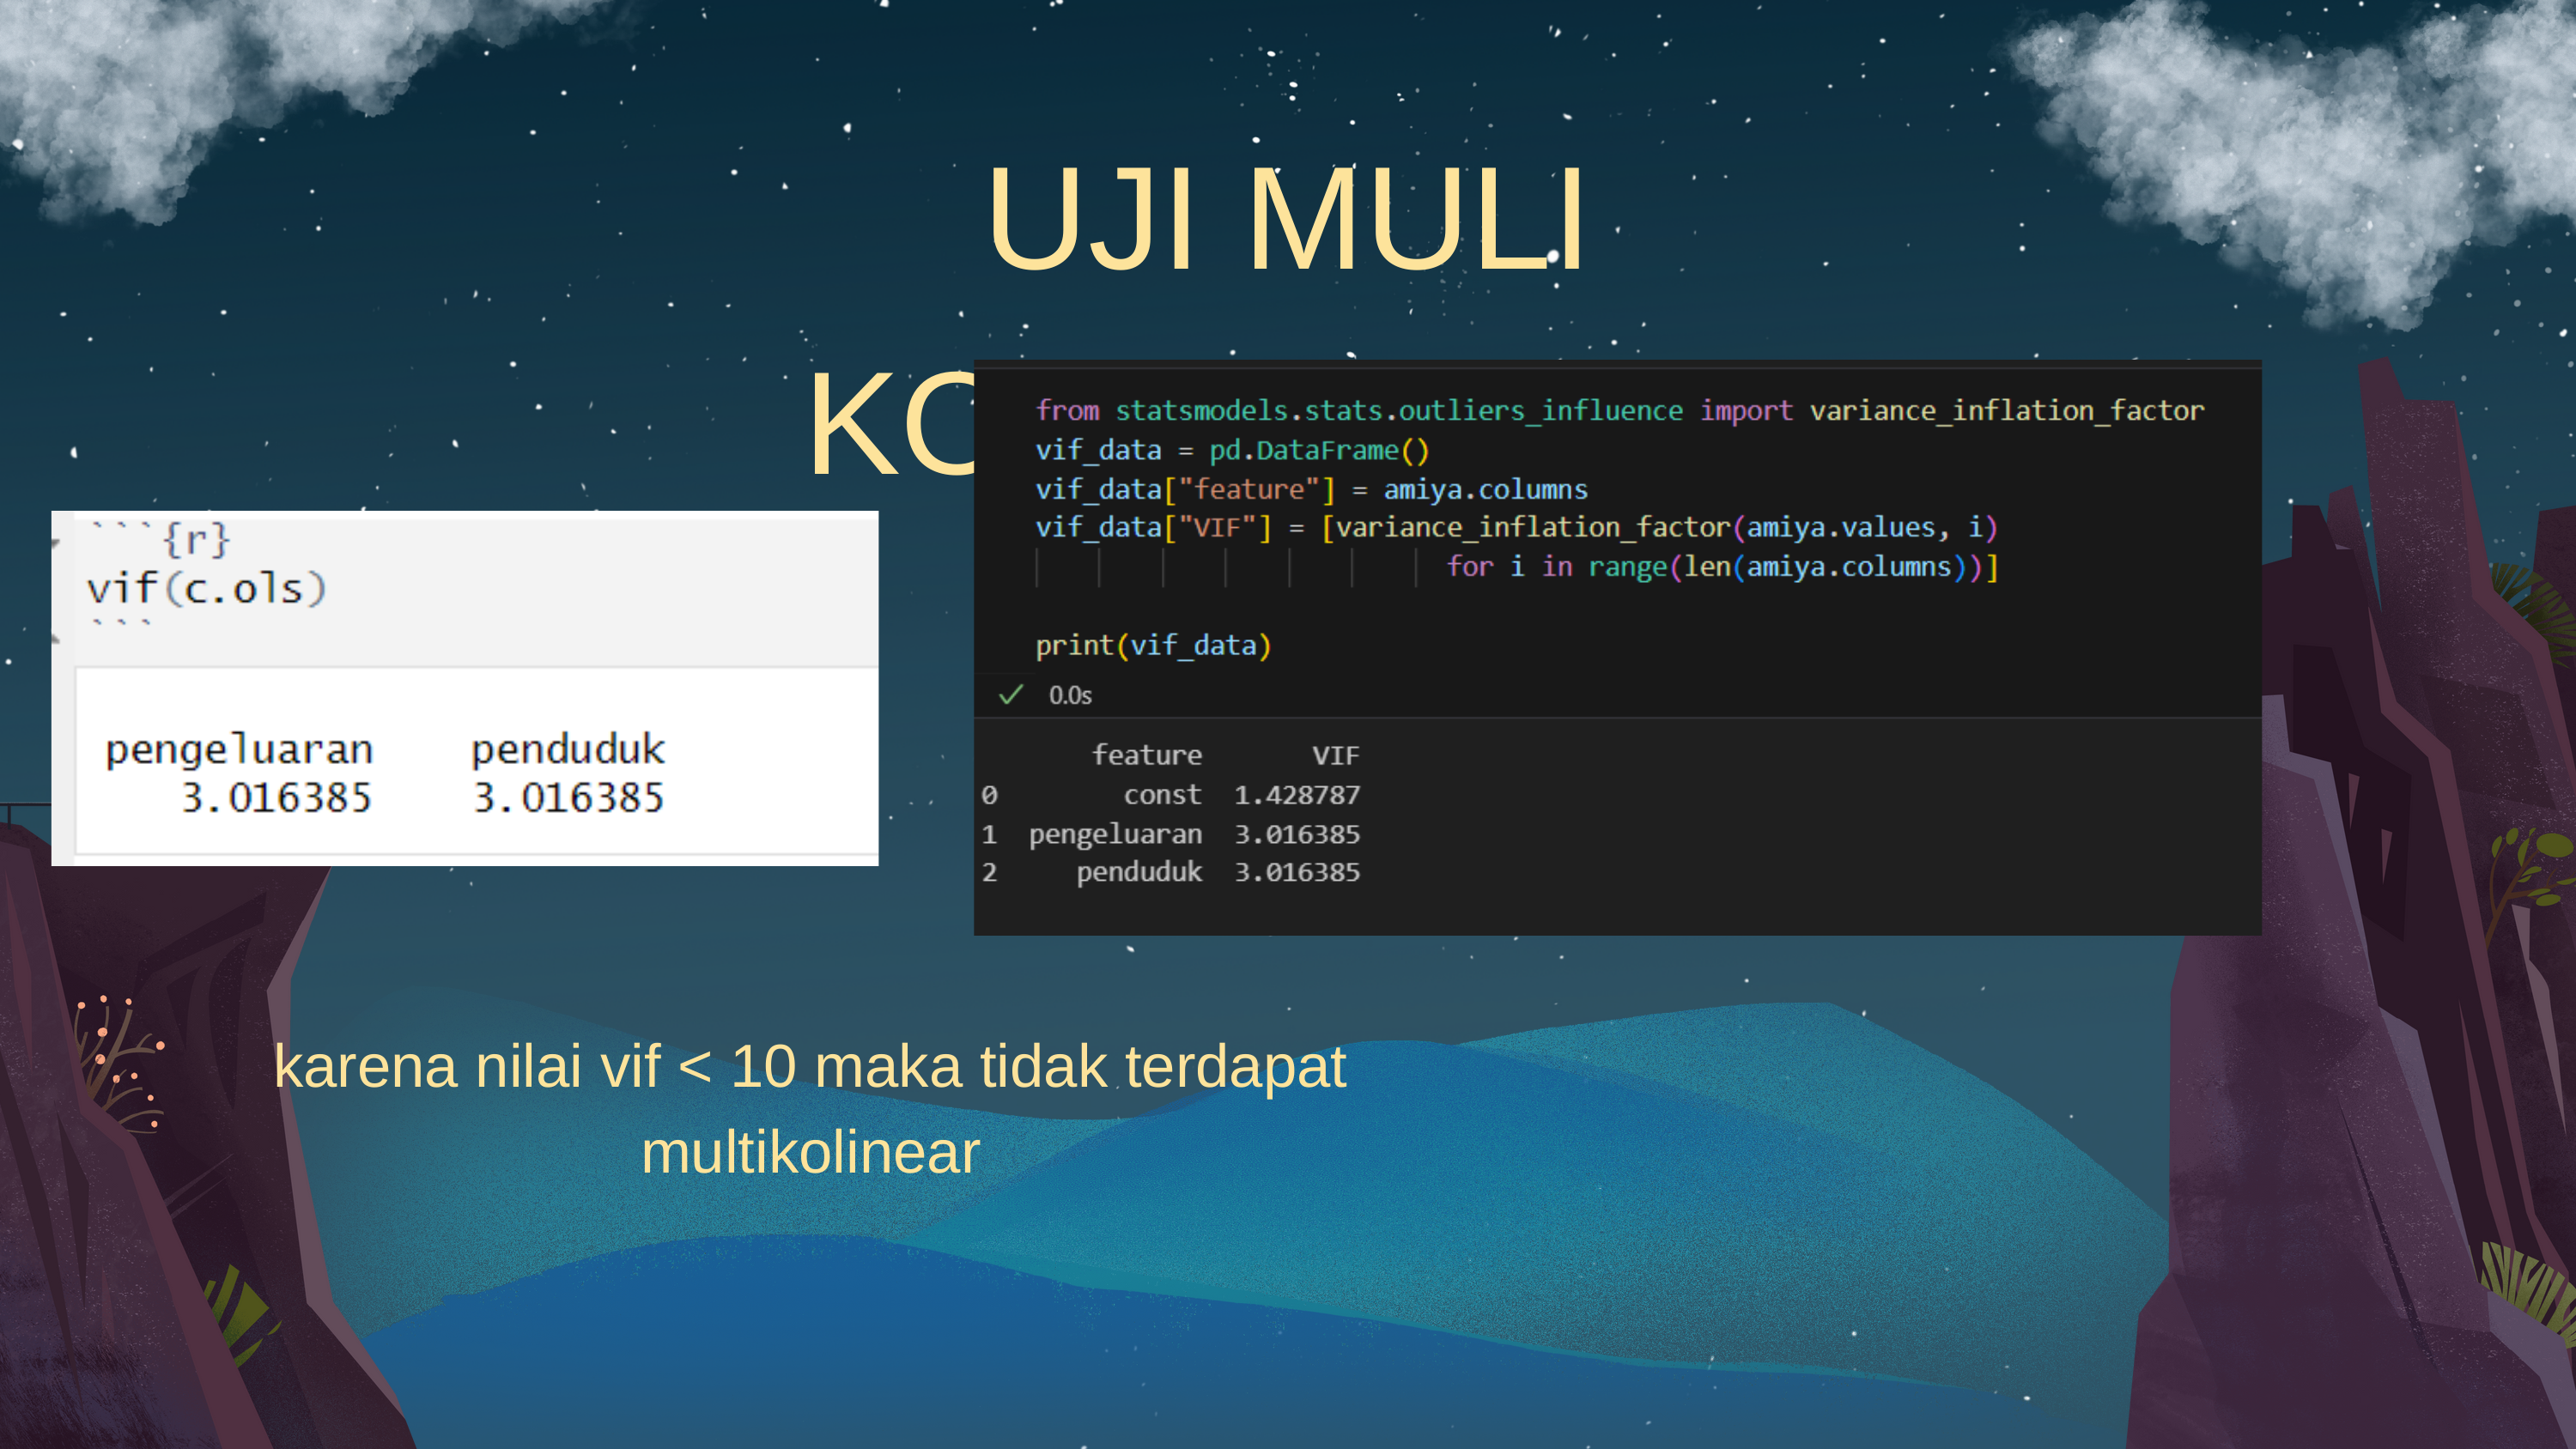

UJI MULI KOLINEARITY

karena nilai vif < 10 maka tidak terdapat multikolinear